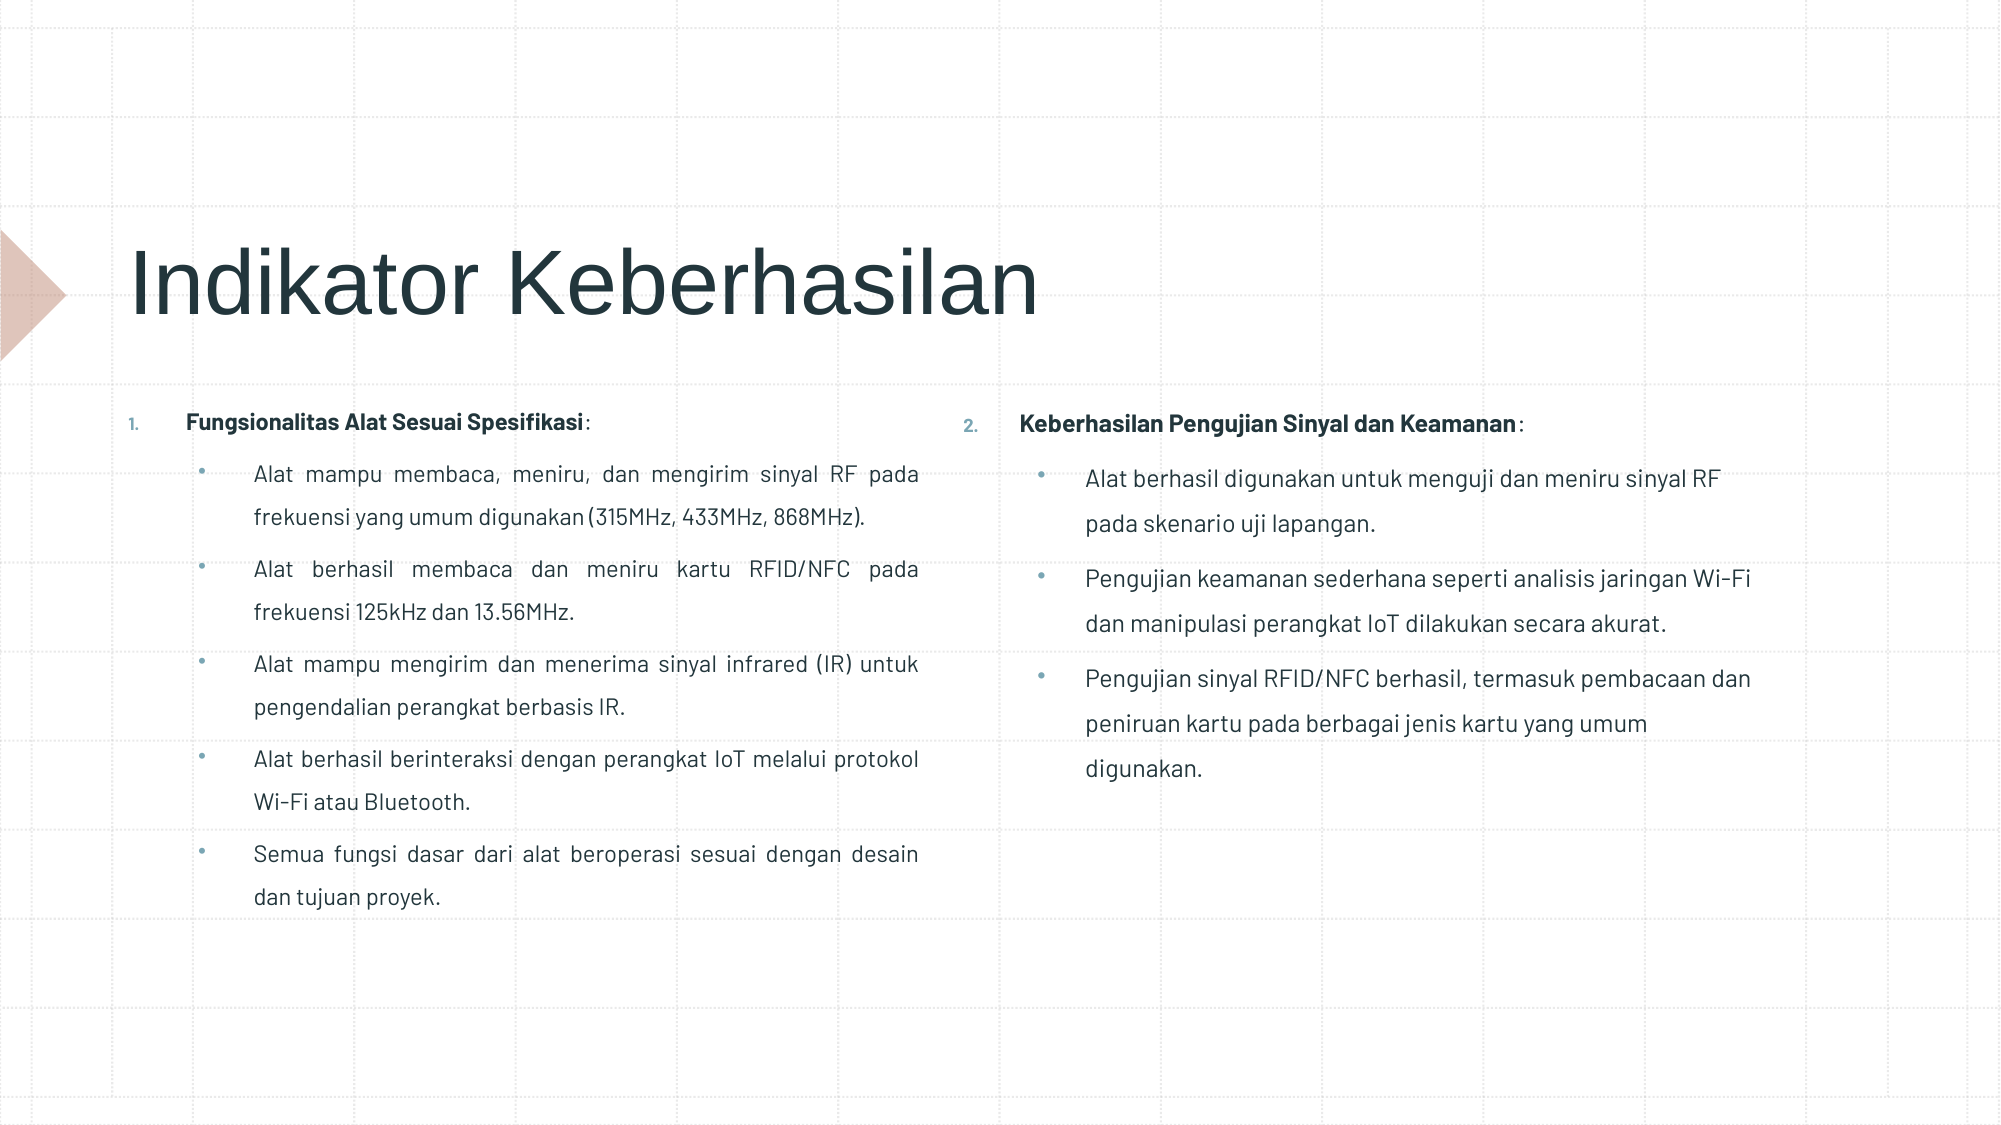

# Indikator Keberhasilan

Fungsionalitas Alat Sesuai Spesifikasi:
Alat mampu membaca, meniru, dan mengirim sinyal RF pada frekuensi yang umum digunakan (315MHz, 433MHz, 868MHz).
Alat berhasil membaca dan meniru kartu RFID/NFC pada frekuensi 125kHz dan 13.56MHz.
Alat mampu mengirim dan menerima sinyal infrared (IR) untuk pengendalian perangkat berbasis IR.
Alat berhasil berinteraksi dengan perangkat IoT melalui protokol Wi-Fi atau Bluetooth.
Semua fungsi dasar dari alat beroperasi sesuai dengan desain dan tujuan proyek.

Keberhasilan Pengujian Sinyal dan Keamanan:
Alat berhasil digunakan untuk menguji dan meniru sinyal RF pada skenario uji lapangan.
Pengujian keamanan sederhana seperti analisis jaringan Wi-Fi dan manipulasi perangkat IoT dilakukan secara akurat.
Pengujian sinyal RFID/NFC berhasil, termasuk pembacaan dan peniruan kartu pada berbagai jenis kartu yang umum digunakan.